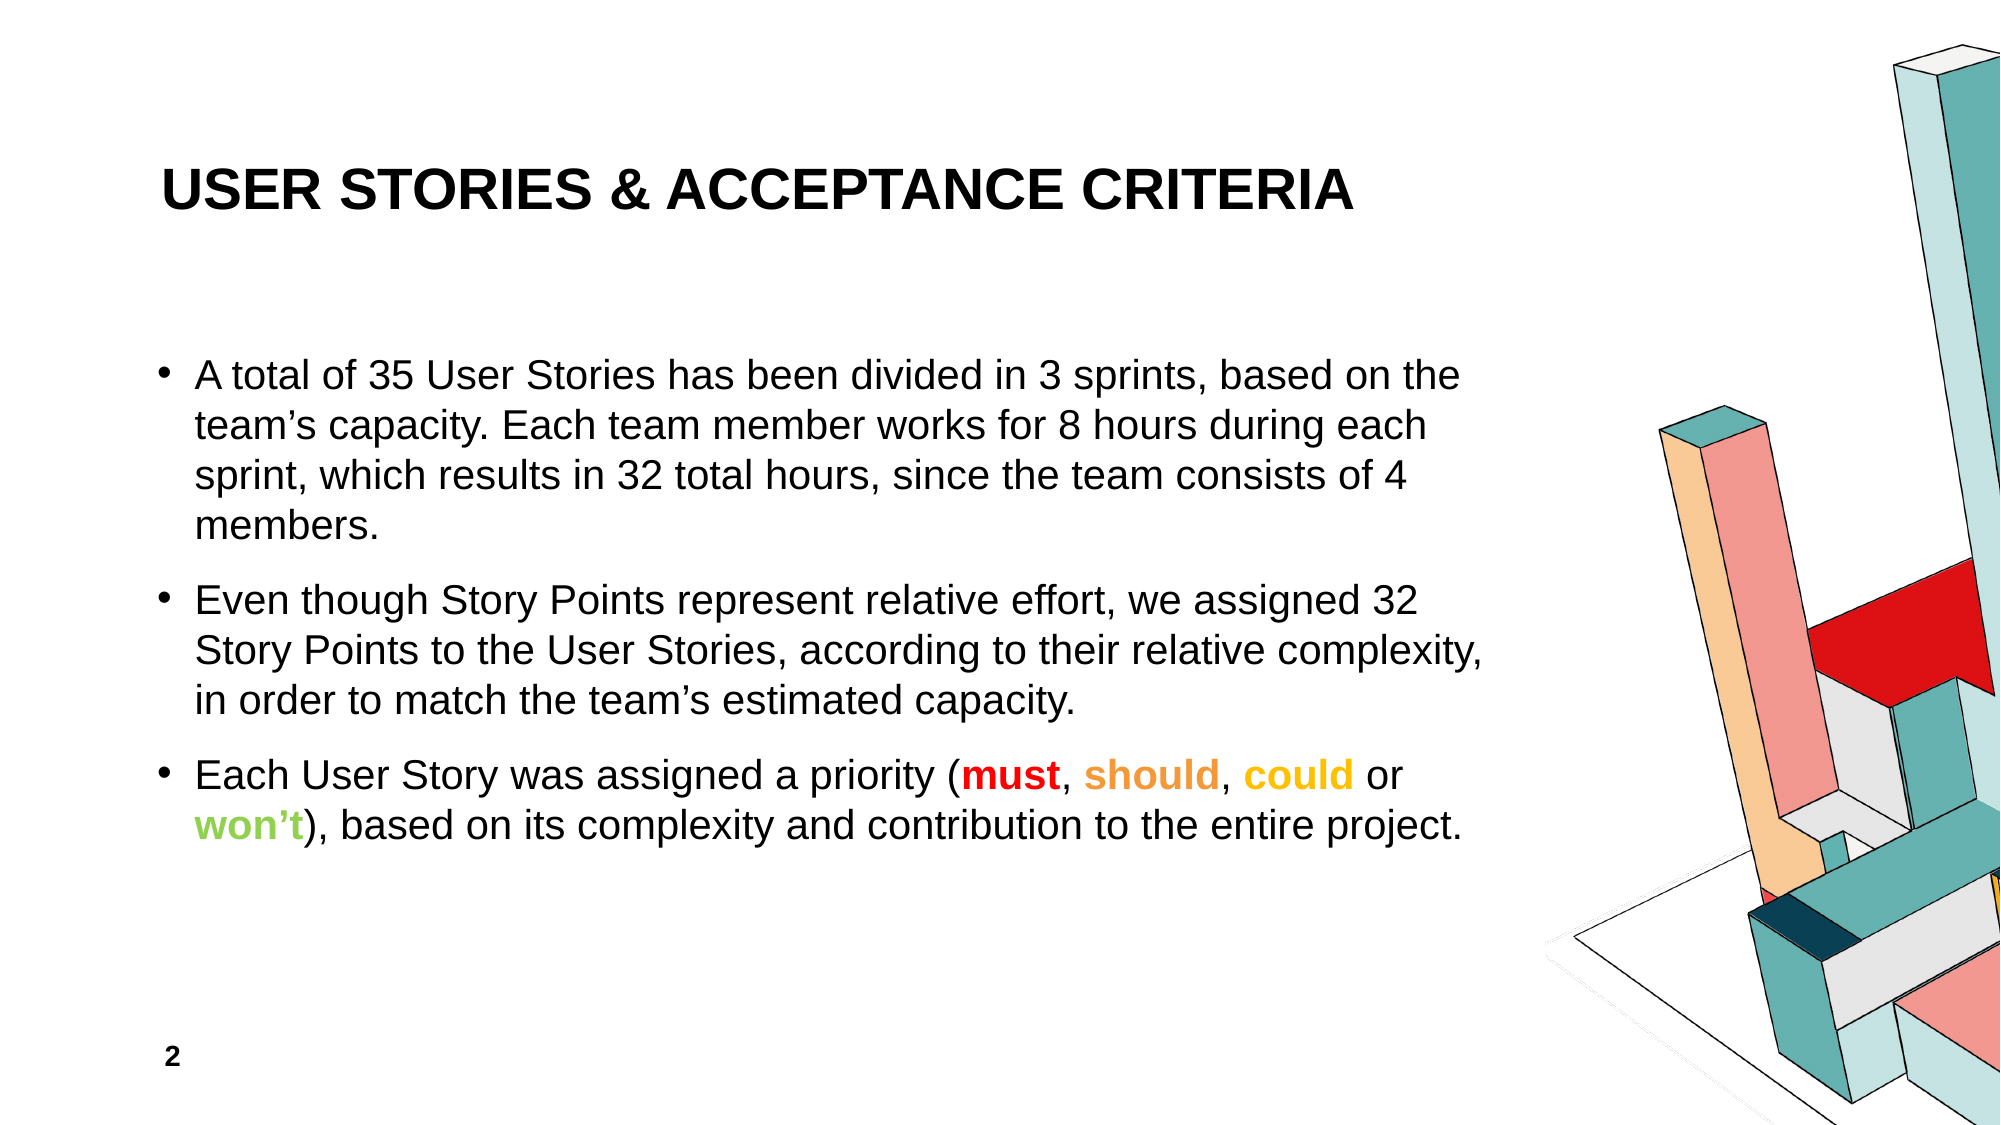

# USER STORIES & ACCEPTANCe CrITeriA
A total of 35 User Stories has been divided in 3 sprints, based on the team’s capacity. Each team member works for 8 hours during each sprint, which results in 32 total hours, since the team consists of 4 members.
Even though Story Points represent relative effort, we assigned 32 Story Points to the User Stories, according to their relative complexity, in order to match the team’s estimated capacity.
Each User Story was assigned a priority (must, should, could or won’t), based on its complexity and contribution to the entire project.
2